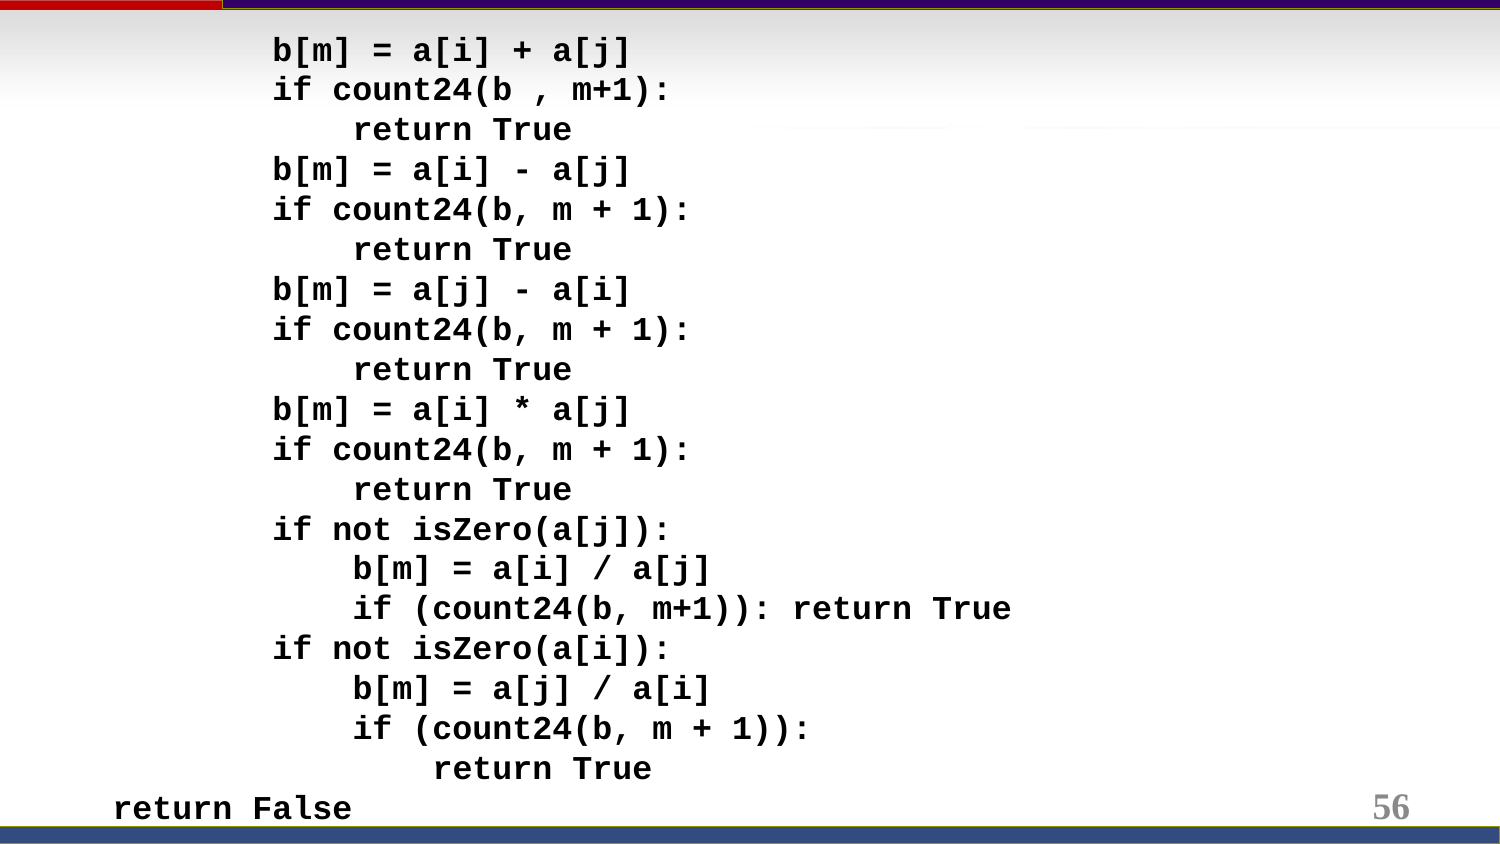

b[m] = a[i] + a[j]
            if count24(b , m+1):
		 return True
            b[m] = a[i] - a[j]
            if count24(b, m + 1):
                return True
            b[m] = a[j] - a[i]
            if count24(b, m + 1):
                return True
            b[m] = a[i] * a[j]
            if count24(b, m + 1):
                return True
            if not isZero(a[j]):
                b[m] = a[i] / a[j]
                if (count24(b, m+1)): return True
            if not isZero(a[i]):
                b[m] = a[j] / a[i]
                if (count24(b, m + 1)):
                    return True
    return False